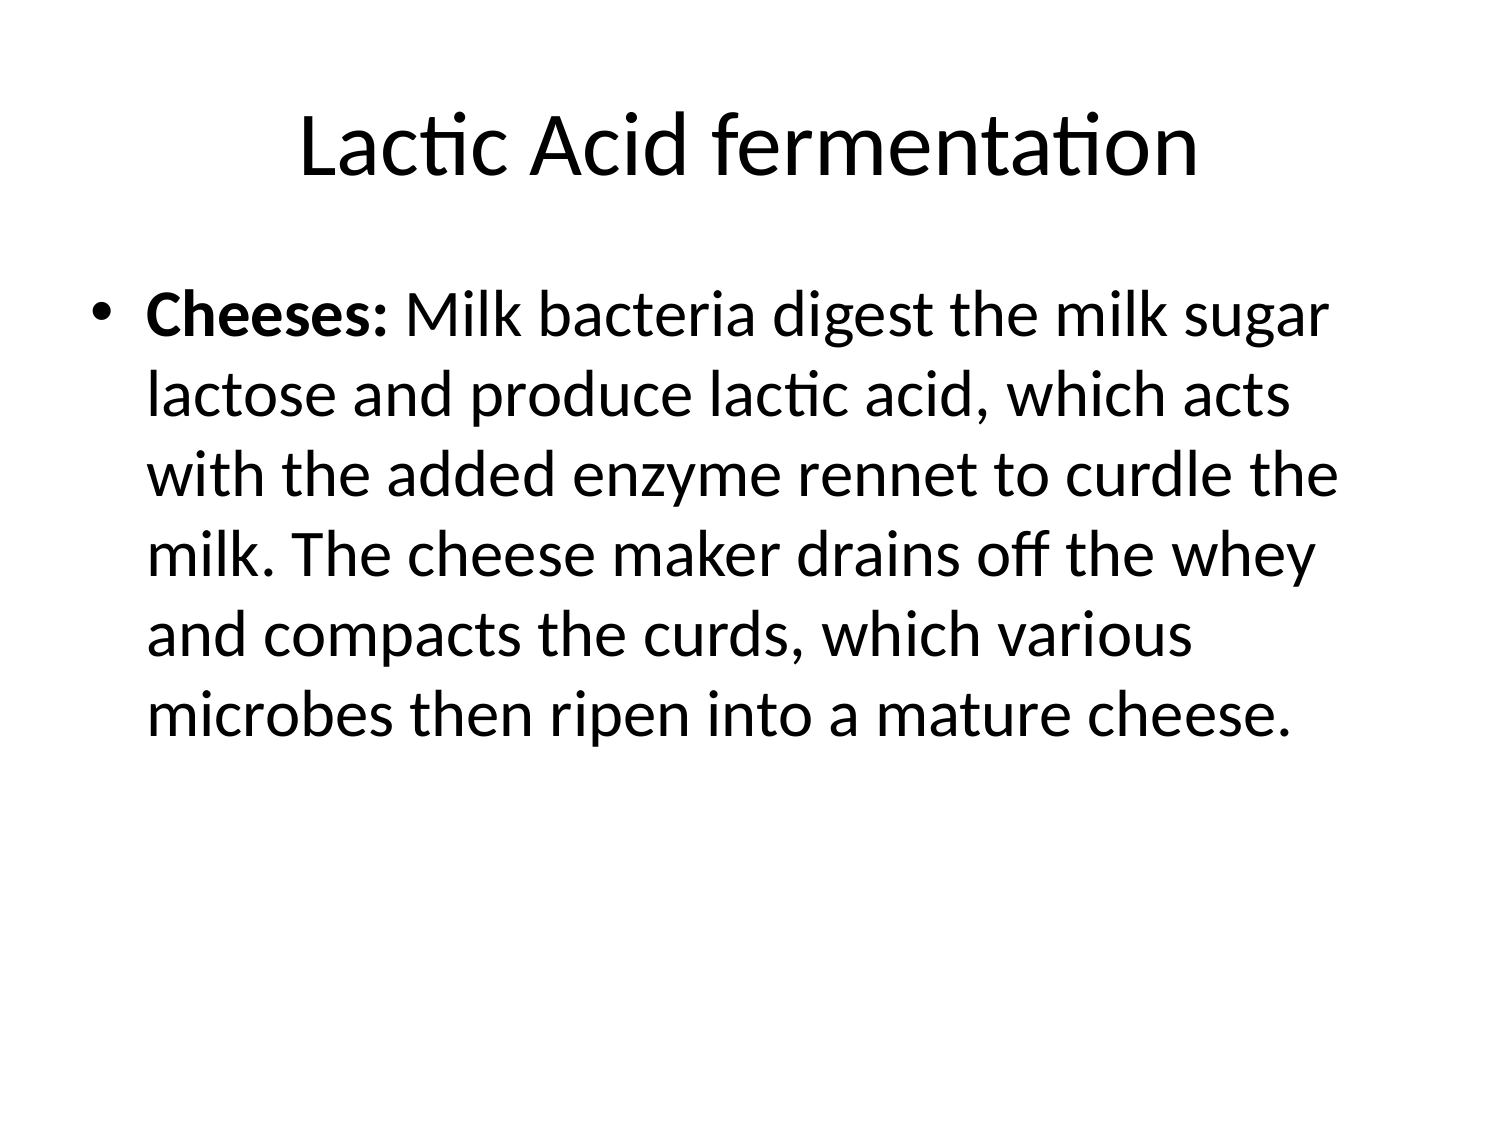

# Lactic Acid fermentation
Cheeses: Milk bacteria digest the milk sugar lactose and produce lactic acid, which acts with the added enzyme rennet to curdle the milk. The cheese maker drains off the whey and compacts the curds, which various microbes then ripen into a mature cheese.